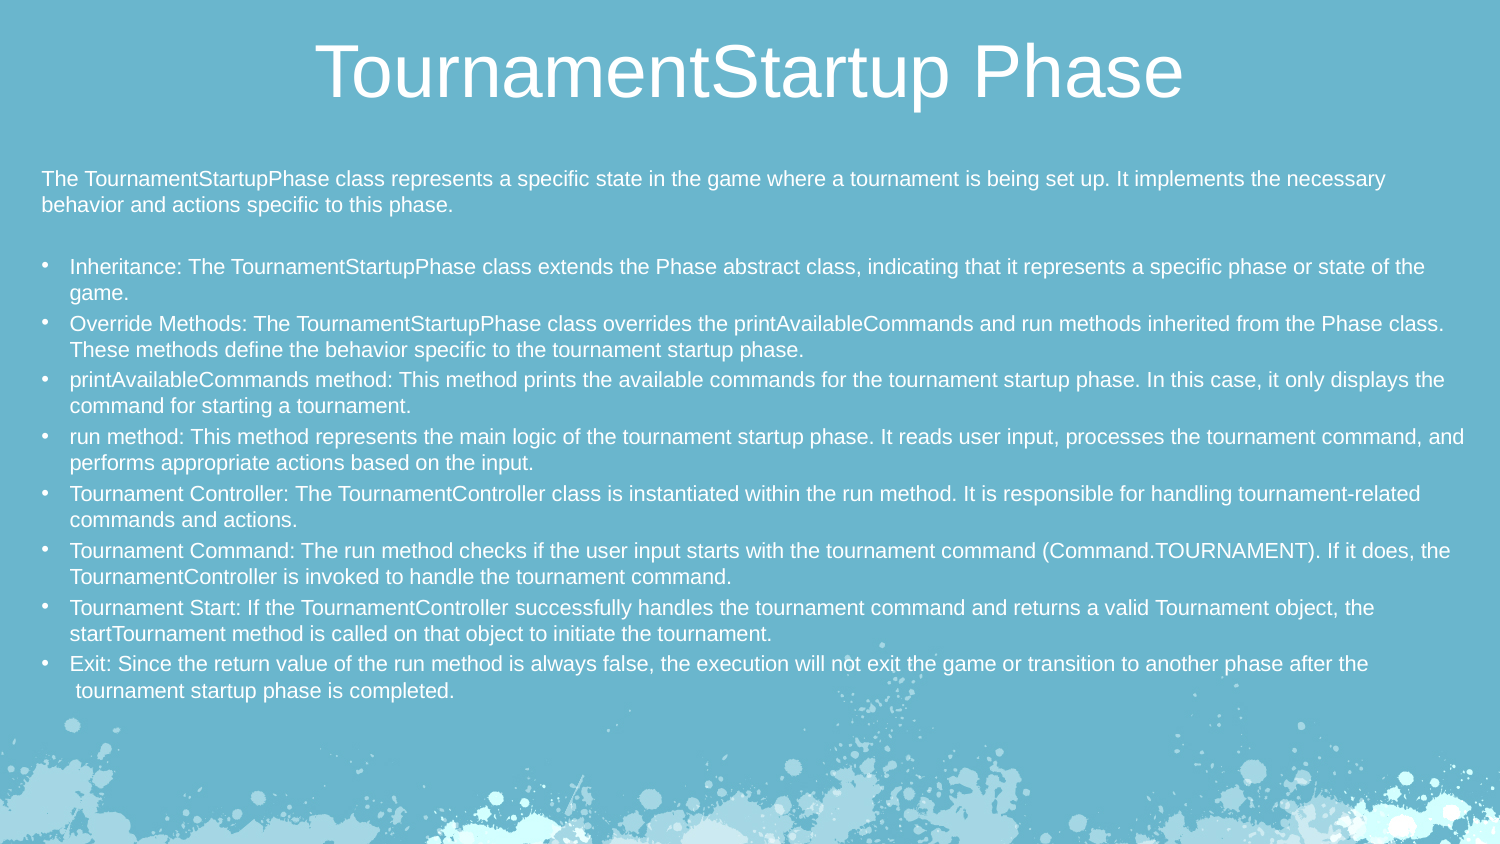

TournamentStartup Phase
The TournamentStartupPhase class represents a specific state in the game where a tournament is being set up. It implements the necessary
behavior and actions specific to this phase.

Inheritance: The TournamentStartupPhase class extends the Phase abstract class, indicating that it represents a specific phase or state of the
game.
Override Methods: The TournamentStartupPhase class overrides the printAvailableCommands and run methods inherited from the Phase class. These methods define the behavior specific to the tournament startup phase.
printAvailableCommands method: This method prints the available commands for the tournament startup phase. In this case, it only displays the
command for starting a tournament.
run method: This method represents the main logic of the tournament startup phase. It reads user input, processes the tournament command, and performs appropriate actions based on the input.
Tournament Controller: The TournamentController class is instantiated within the run method. It is responsible for handling tournament-related
commands and actions.
Tournament Command: The run method checks if the user input starts with the tournament command (Command.TOURNAMENT). If it does, the TournamentController is invoked to handle the tournament command.
Tournament Start: If the TournamentController successfully handles the tournament command and returns a valid Tournament object, the
startTournament method is called on that object to initiate the tournament.
Exit: Since the return value of the run method is always false, the execution will not exit the game or transition to another phase after the
 tournament startup phase is completed.